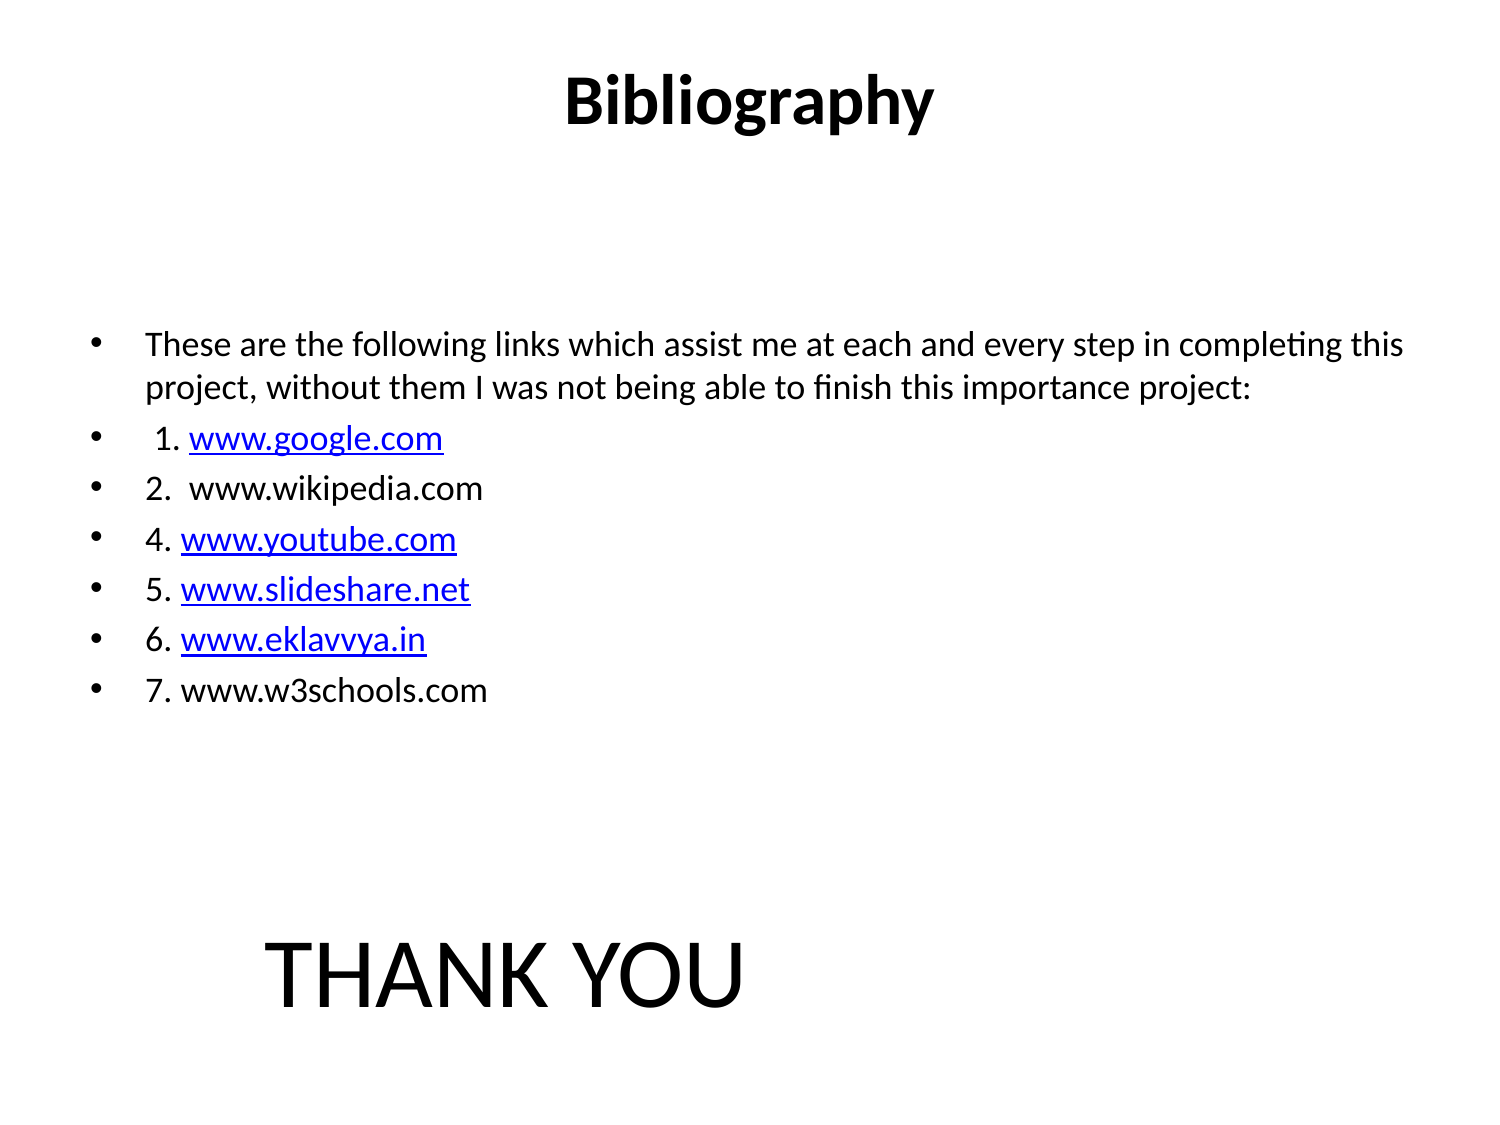

# Bibliography

These are the following links which assist me at each and every step in completing this project, without them I was not being able to finish this importance project:
 1. www.google.com
2.  www.wikipedia.com
4. www.youtube.com
5. www.slideshare.net
6. www.eklavvya.in
7. www.w3schools.com
THANK YOU